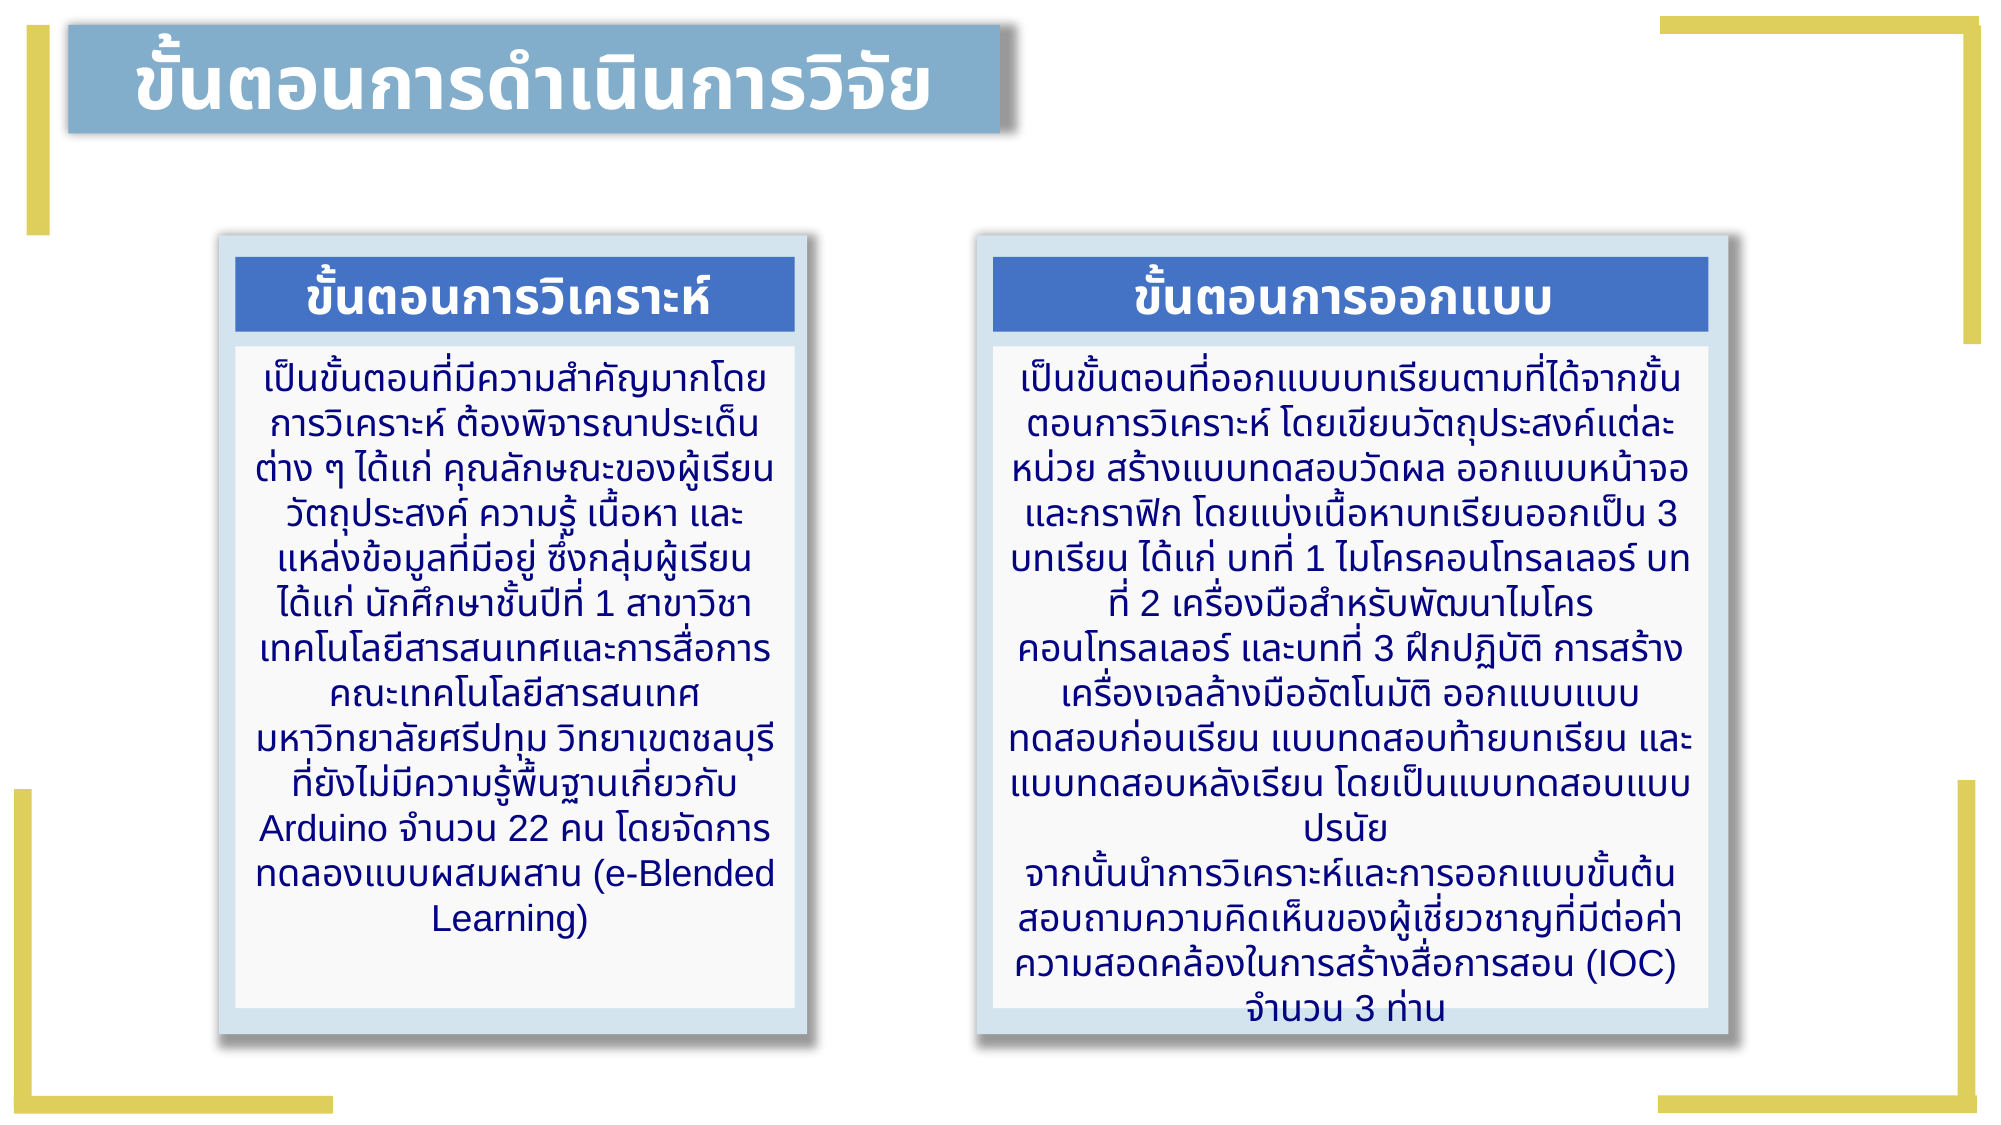

ขั้นตอนการดำเนินการวิจัย

ขั้นตอนการวิเคราะห์
เป็นขั้นตอนที่มีความสำคัญมากโดยการวิเคราะห์ ต้องพิจารณาประเด็นต่าง ๆ ได้แก่ คุณลักษณะของผู้เรียน วัตถุประสงค์ ความรู้ เนื้อหา และแหล่งข้อมูลที่มีอยู่ ซึ่งกลุ่มผู้เรียน ได้แก่ นักศึกษาชั้นปีที่ 1 สาขาวิชาเทคโนโลยีสารสนเทศและการสื่อการ คณะเทคโนโลยีสารสนเทศ มหาวิทยาลัยศรีปทุม วิทยาเขตชลบุรี ที่ยังไม่มีความรู้พื้นฐานเกี่ยวกับ Arduino จำนวน 22 คน โดยจัดการทดลองแบบผสมผสาน (e-Blended Learning)

ขั้นตอนการออกแบบ
เป็นขั้นตอนที่ออกแบบบทเรียนตามที่ได้จากขั้นตอนการวิเคราะห์ โดยเขียนวัตถุประสงค์แต่ละหน่วย สร้างแบบทดสอบวัดผล ออกแบบหน้าจอและกราฟิก โดยแบ่งเนื้อหาบทเรียนออกเป็น 3 บทเรียน ได้แก่ บทที่ 1 ไมโครคอนโทรลเลอร์ บทที่ 2 เครื่องมือสำหรับพัฒนาไมโครคอนโทรลเลอร์ และบทที่ 3 ฝึกปฏิบัติ การสร้างเครื่องเจลล้างมืออัตโนมัติ ออกแบบแบบทดสอบก่อนเรียน แบบทดสอบท้ายบทเรียน และแบบทดสอบหลังเรียน โดยเป็นแบบทดสอบแบบปรนัย
จากนั้นนำการวิเคราะห์และการออกแบบขั้นต้น สอบถามความคิดเห็นของผู้เชี่ยวชาญที่มีต่อค่าความสอดคล้องในการสร้างสื่อการสอน (IOC)
จำนวน 3 ท่าน